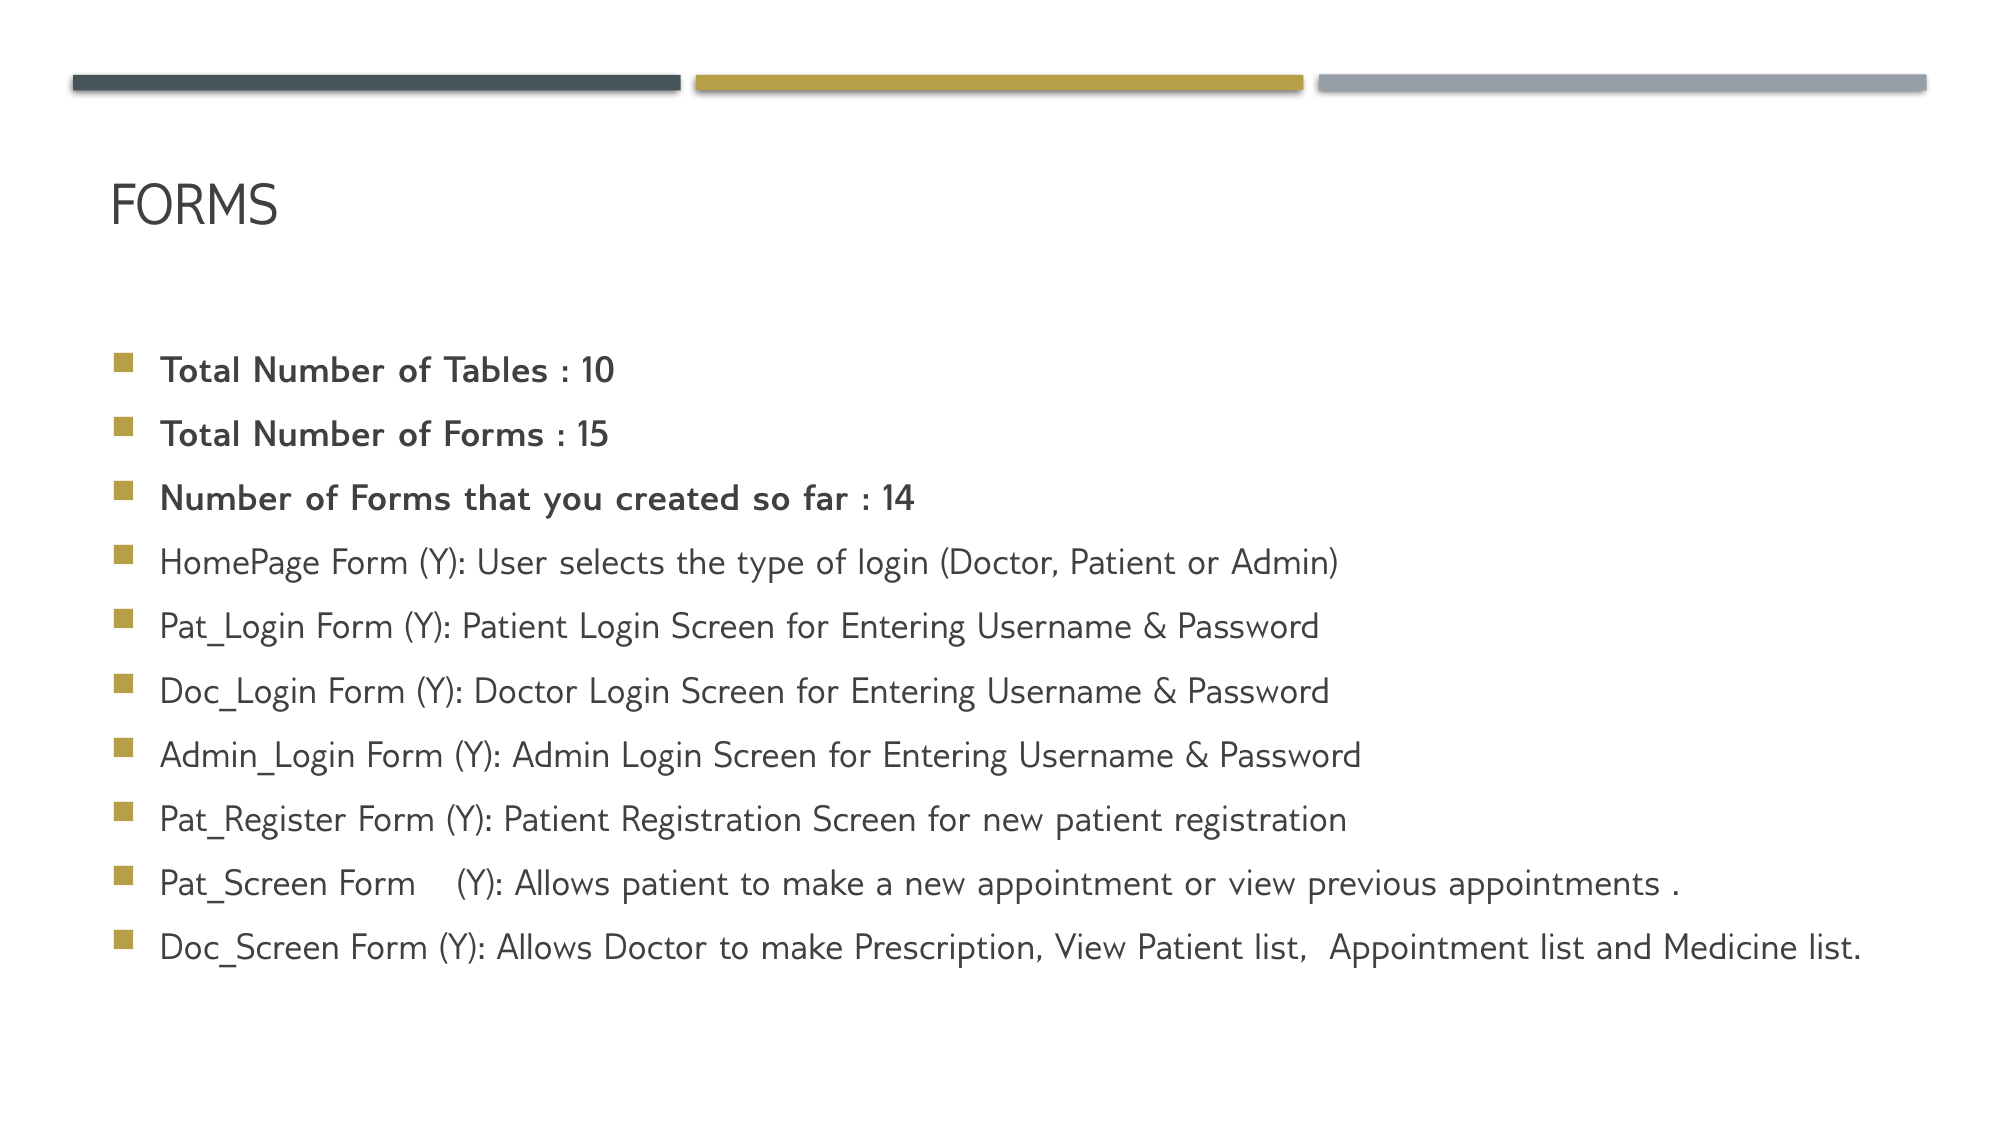

# Forms
Total Number of Tables : 10
Total Number of Forms : 15
Number of Forms that you created so far : 14
HomePage Form (Y): User selects the type of login (Doctor, Patient or Admin)
Pat_Login Form (Y): Patient Login Screen for Entering Username & Password
Doc_Login Form (Y): Doctor Login Screen for Entering Username & Password
Admin_Login Form (Y): Admin Login Screen for Entering Username & Password
Pat_Register Form (Y): Patient Registration Screen for new patient registration
Pat_Screen Form	(Y): Allows patient to make a new appointment or view previous appointments .
Doc_Screen Form (Y): Allows Doctor to make Prescription, View Patient list,  Appointment list and Medicine list.